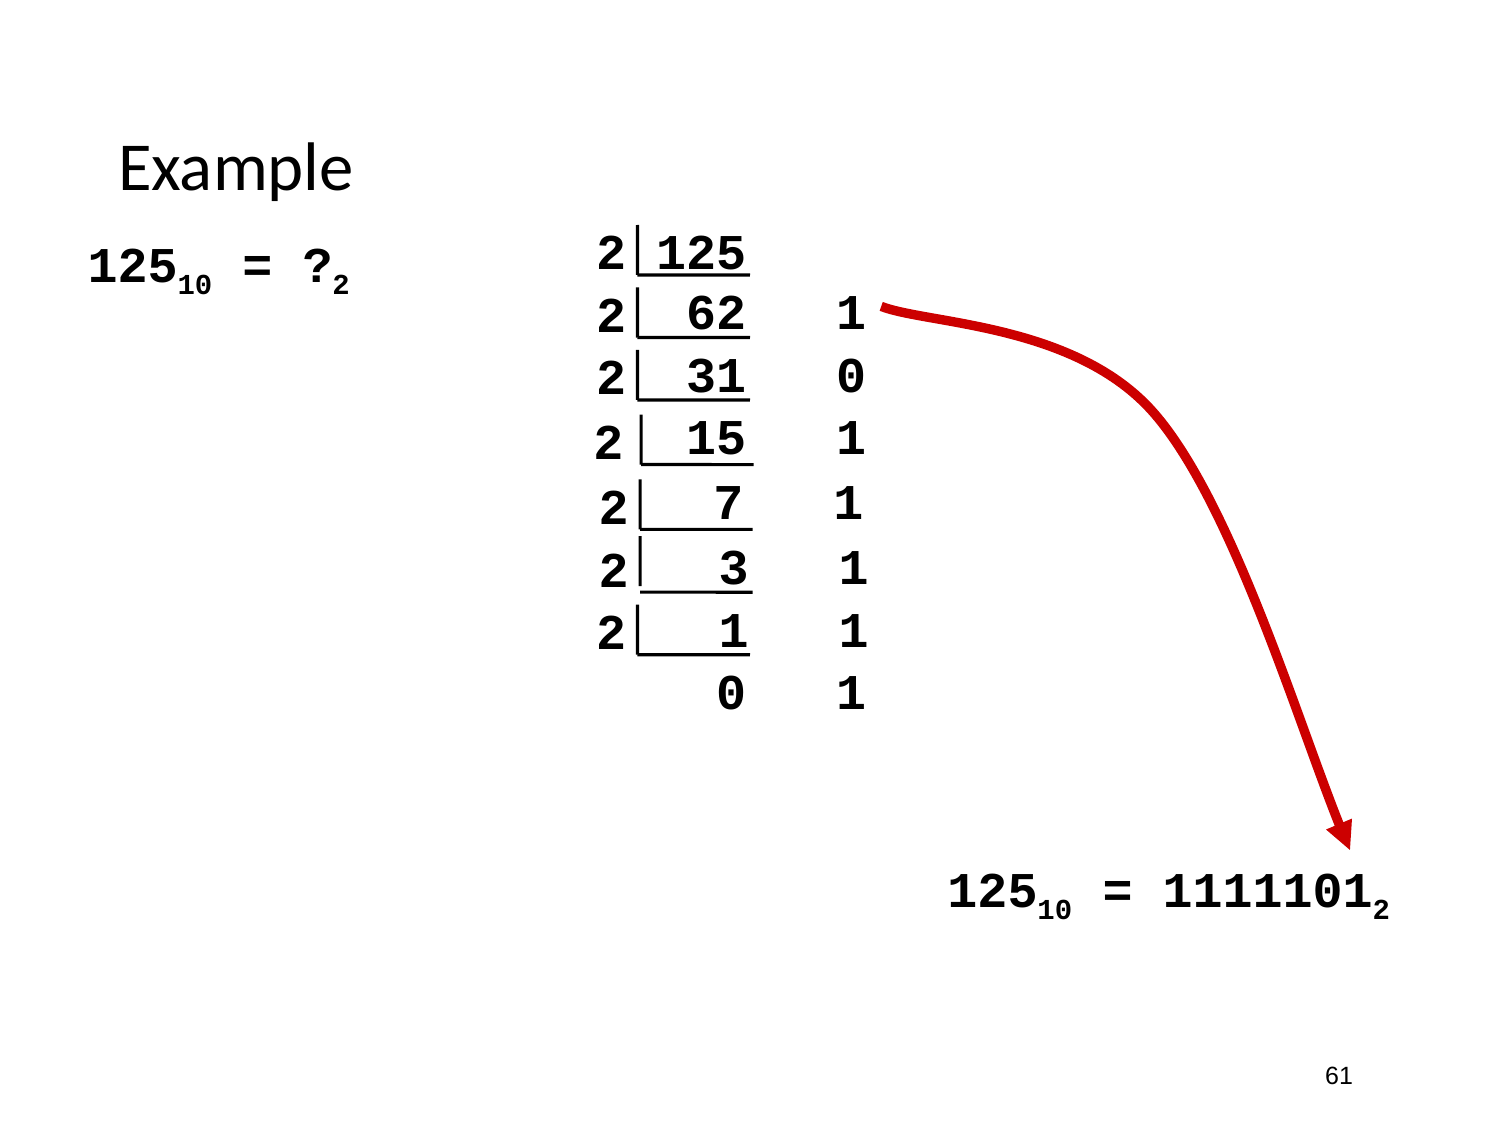

# Example
2 125
   62   1

12510 = ?2
2
   31   0

2
   15   1

2
    7   1

2
    3   1

2
    1   1

2
    0   1

12510 = 11111012